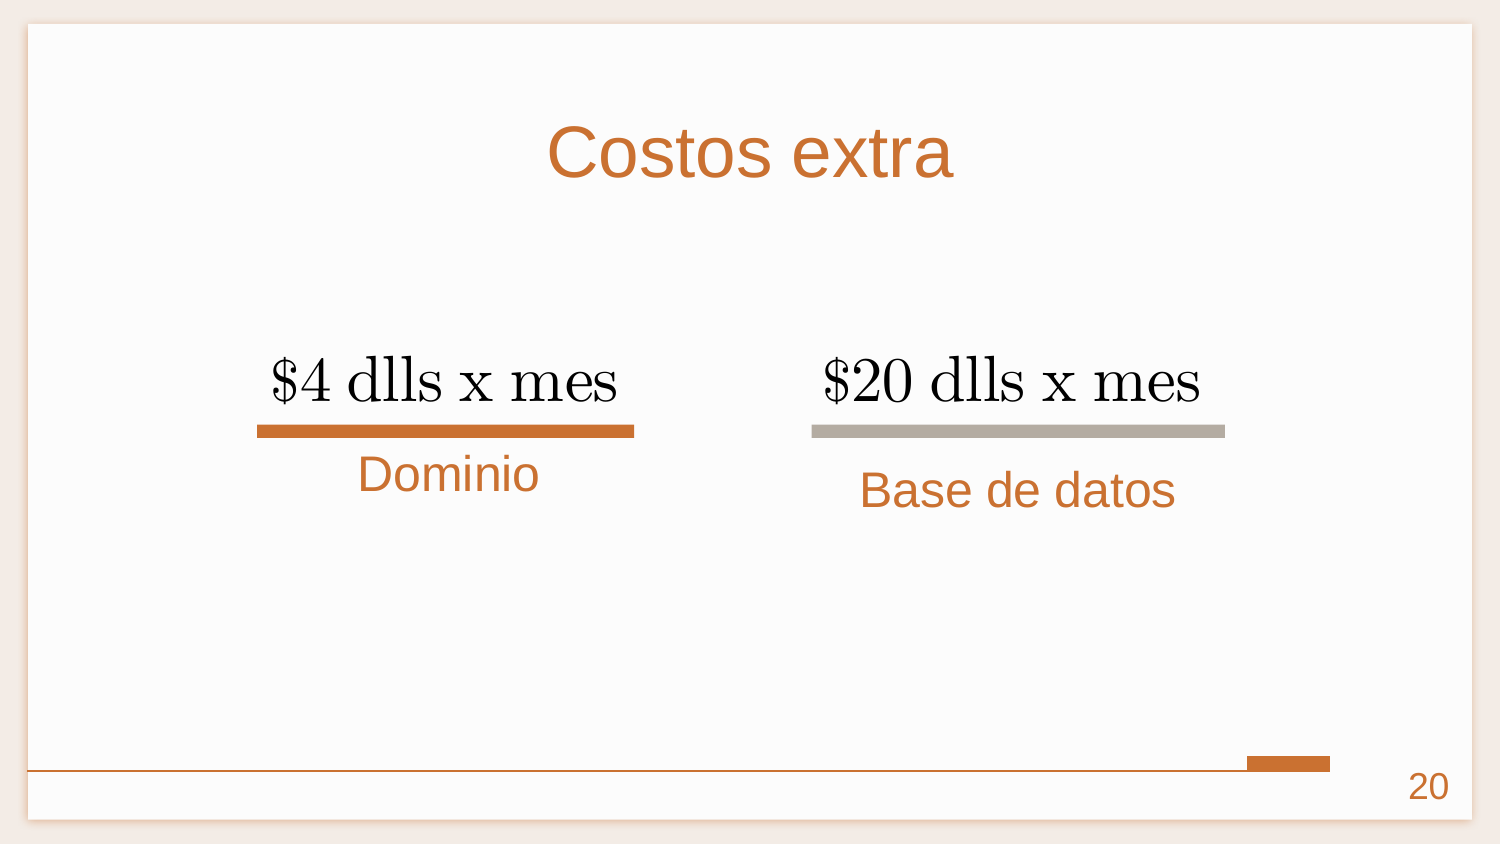

# Costos extra
$4 dlls x mes
Dominio
$20 dlls x mes
Base de datos

20